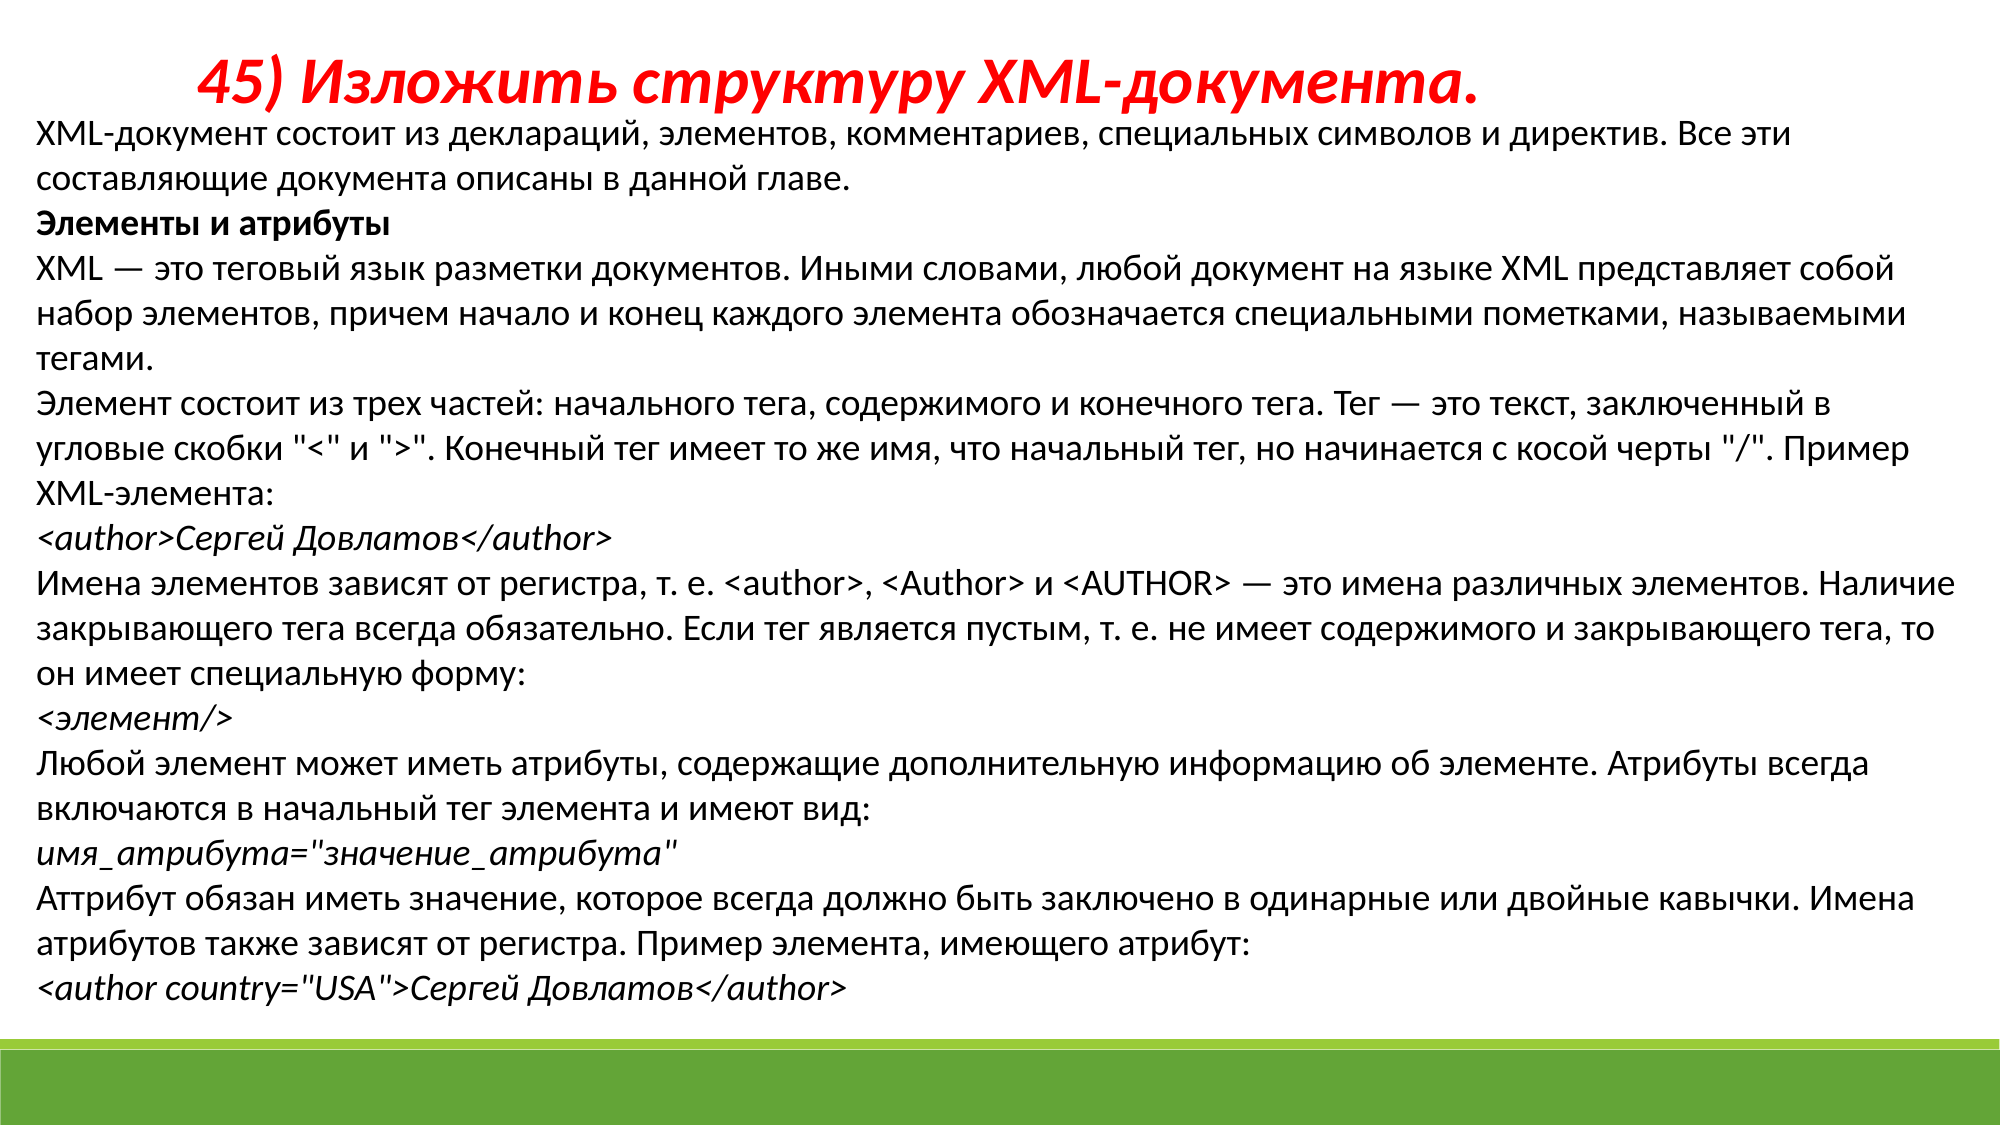

45) Изложить структуру XML-документа.
XML-документ состоит из деклараций, элементов, комментариев, специальных символов и директив. Все эти составляющие документа описаны в данной главе.
Элементы и атрибуты
XML — это теговый язык разметки документов. Иными словами, любой документ на языке XML представляет собой набор элементов, причем начало и конец каждого элемента обозначается специальными пометками, называемыми тегами.
Элемент состоит из трех частей: начального тега, содержимого и конечного тега. Тег — это текст, заключенный в угловые скобки "<" и ">". Конечный тег имеет то же имя, что начальный тег, но начинается с косой черты "/". Пример XML-элемента:
<author>Сергей Довлатов</author>
Имена элементов зависят от регистра, т. е. <author>, <Author> и <AUTHOR> — это имена различных элементов. Наличие закрывающего тега всегда обязательно. Если тег является пустым, т. е. не имеет содержимого и закрывающего тега, то он имеет специальную форму:
<элемент/>
Любой элемент может иметь атрибуты, содержащие дополнительную информацию об элементе. Атрибуты всегда включаются в начальный тег элемента и имеют вид:
имя_атрибута="значение_атрибута"
Аттрибут обязан иметь значение, которое всегда должно быть заключено в одинарные или двойные кавычки. Имена атрибутов также зависят от регистра. Пример элемента, имеющего атрибут:
<author country="USA">Сергей Довлатов</author>